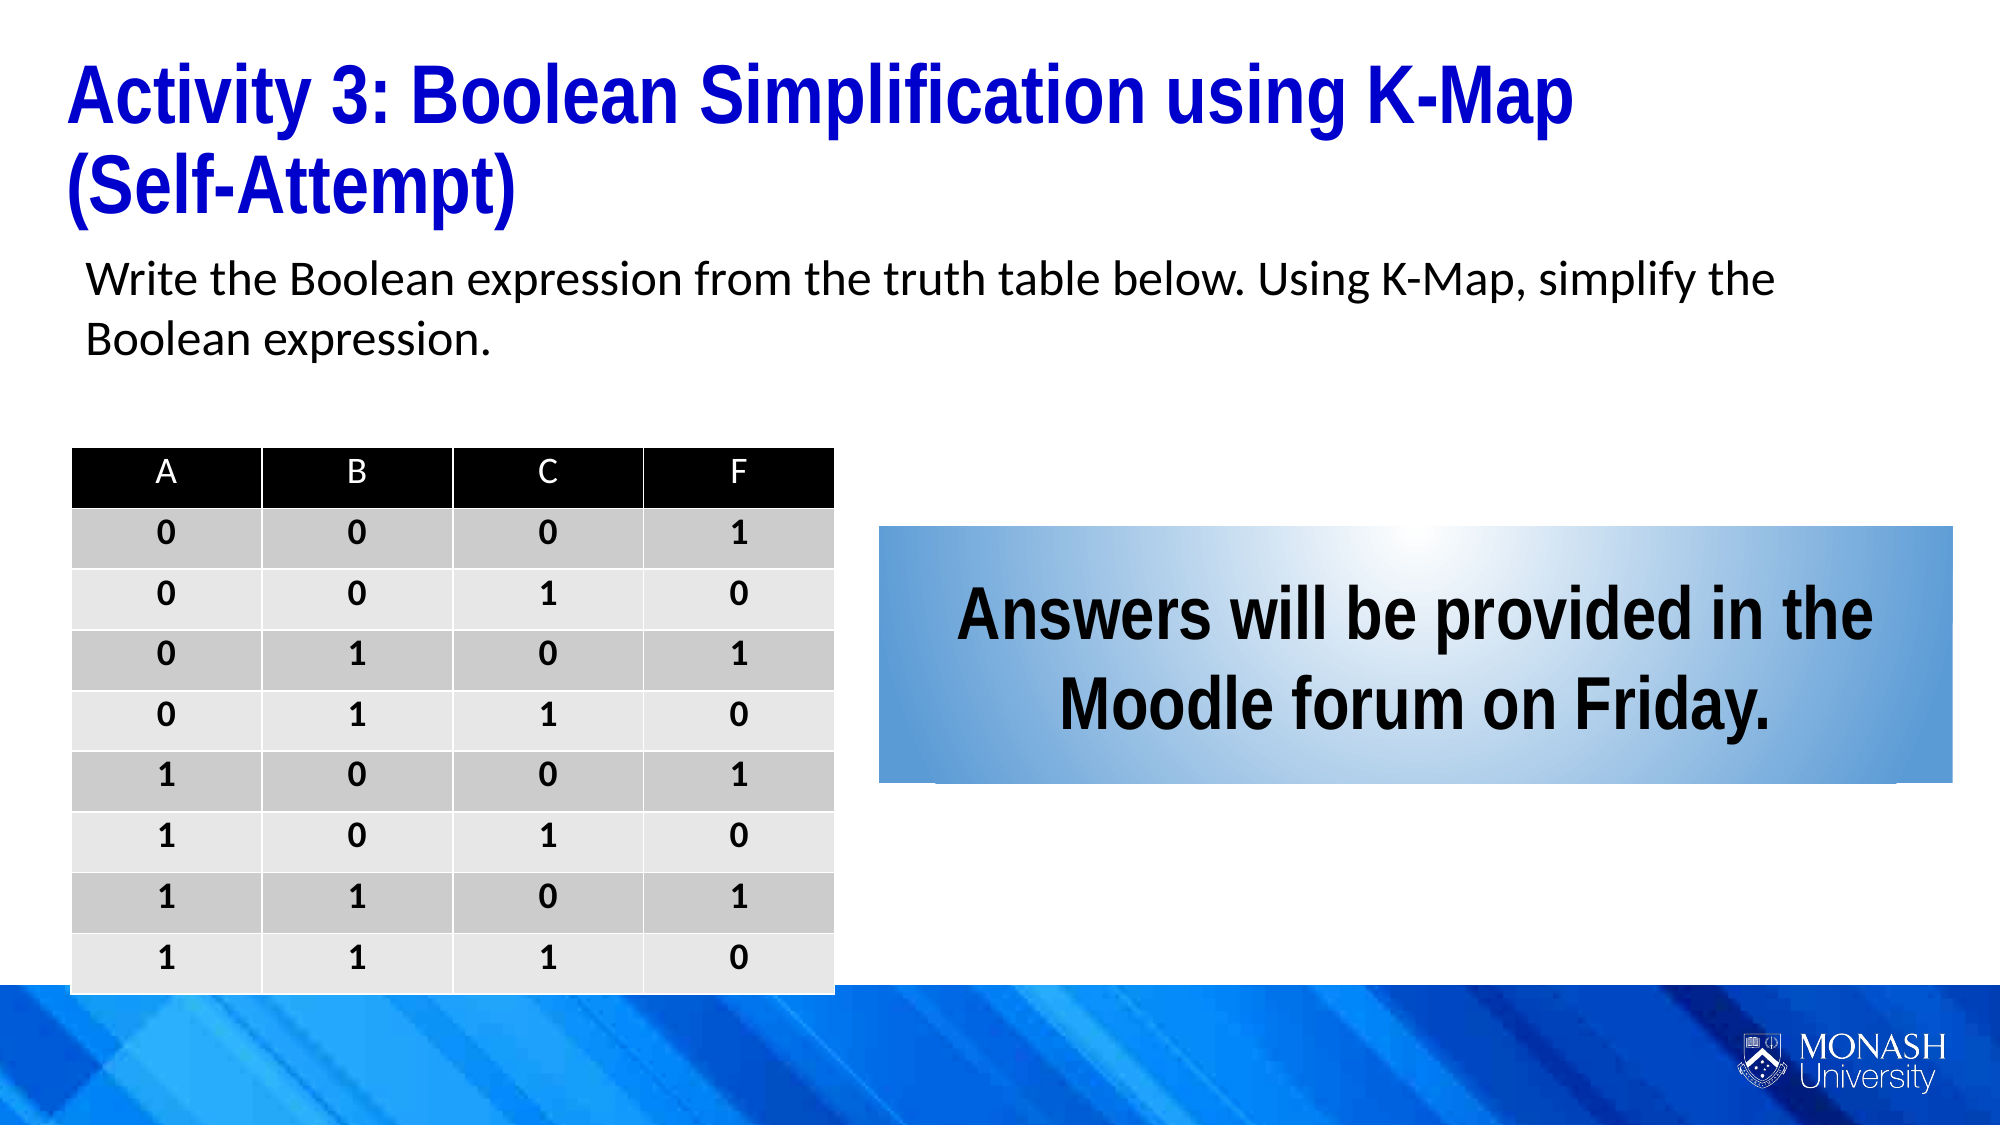

Activity 3: Boolean Simplification using K-Map (Self-Attempt)
Write the Boolean expression from the truth table below. Using K-Map, simplify the Boolean expression.
| A | B | C | F |
| --- | --- | --- | --- |
| 0 | 0 | 0 | 1 |
| 0 | 0 | 1 | 0 |
| 0 | 1 | 0 | 1 |
| 0 | 1 | 1 | 0 |
| 1 | 0 | 0 | 1 |
| 1 | 0 | 1 | 0 |
| 1 | 1 | 0 | 1 |
| 1 | 1 | 1 | 0 |
Answers will be provided in the Moodle forum on Friday.